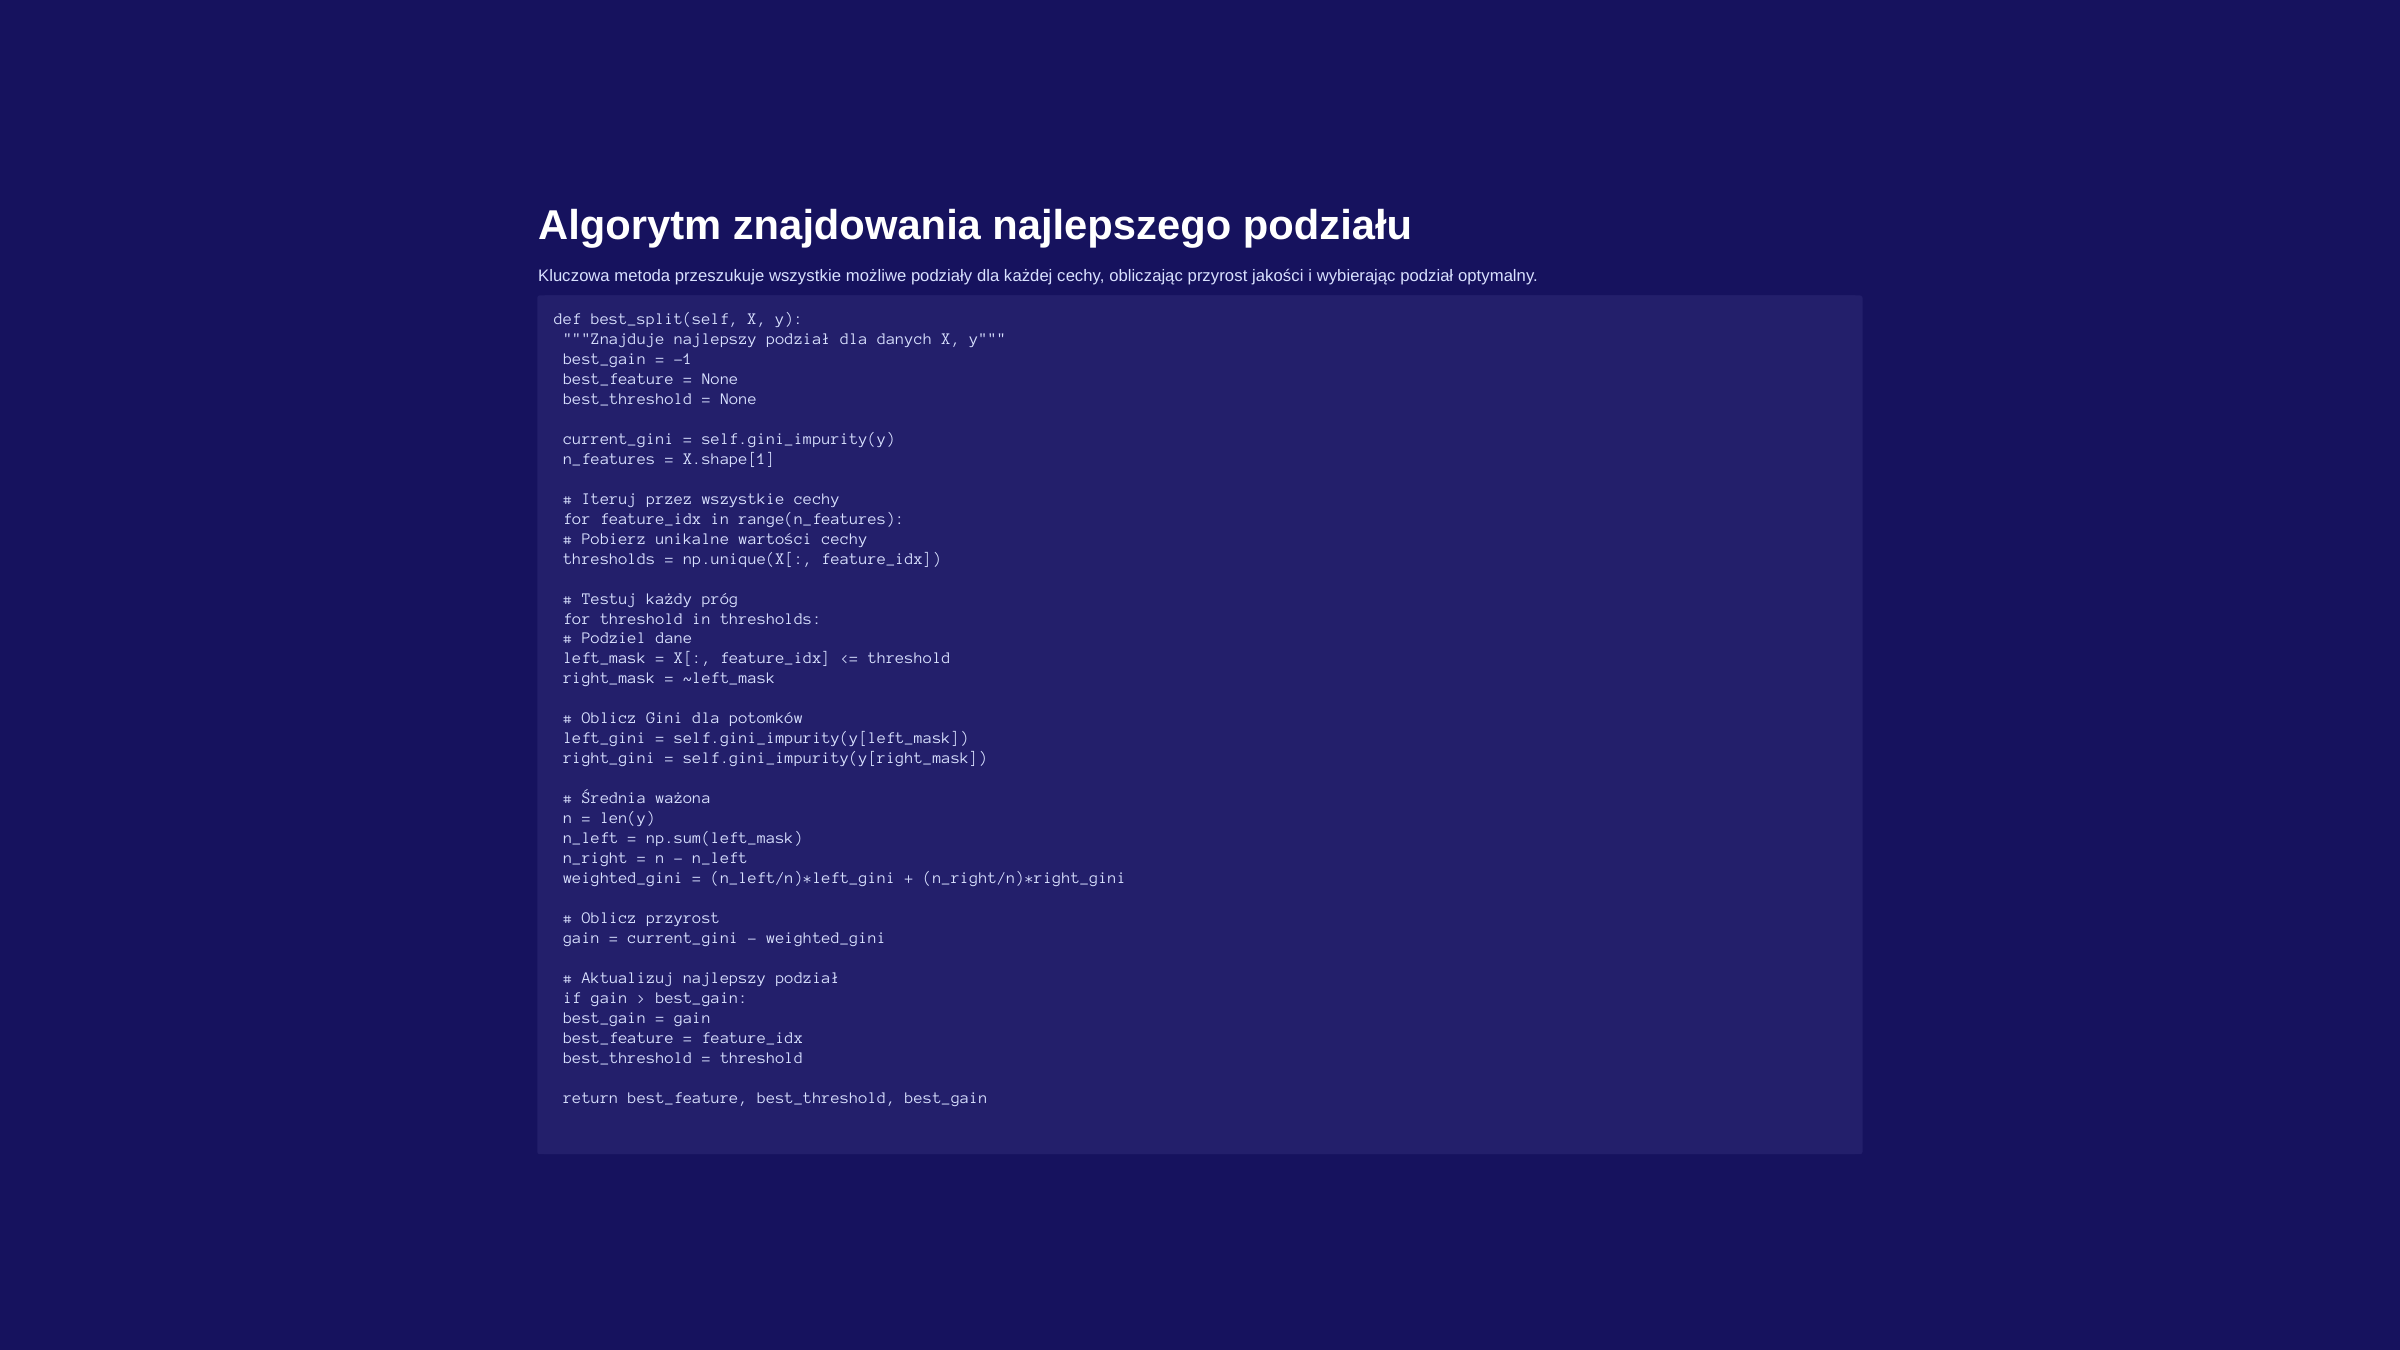

Algorytm znajdowania najlepszego podziału
Kluczowa metoda przeszukuje wszystkie możliwe podziały dla każdej cechy, obliczając przyrost jakości i wybierając podział optymalny.

def best_split(self, X, y):
 """Znajduje najlepszy podział dla danych X, y"""
 best_gain = -1
 best_feature = None
 best_threshold = None

 current_gini = self.gini_impurity(y)
 n_features = X.shape[1]

 # Iteruj przez wszystkie cechy
 for feature_idx in range(n_features):
 # Pobierz unikalne wartości cechy
 thresholds = np.unique(X[:, feature_idx])

 # Testuj każdy próg
 for threshold in thresholds:
 # Podziel dane
 left_mask = X[:, feature_idx] <= threshold
 right_mask = ~left_mask

 # Oblicz Gini dla potomków
 left_gini = self.gini_impurity(y[left_mask])
 right_gini = self.gini_impurity(y[right_mask])

 # Średnia ważona
 n = len(y)
 n_left = np.sum(left_mask)
 n_right = n - n_left
 weighted_gini = (n_left/n)*left_gini + (n_right/n)*right_gini

 # Oblicz przyrost
 gain = current_gini - weighted_gini

 # Aktualizuj najlepszy podział
 if gain > best_gain:
 best_gain = gain
 best_feature = feature_idx
 best_threshold = threshold

 return best_feature, best_threshold, best_gain